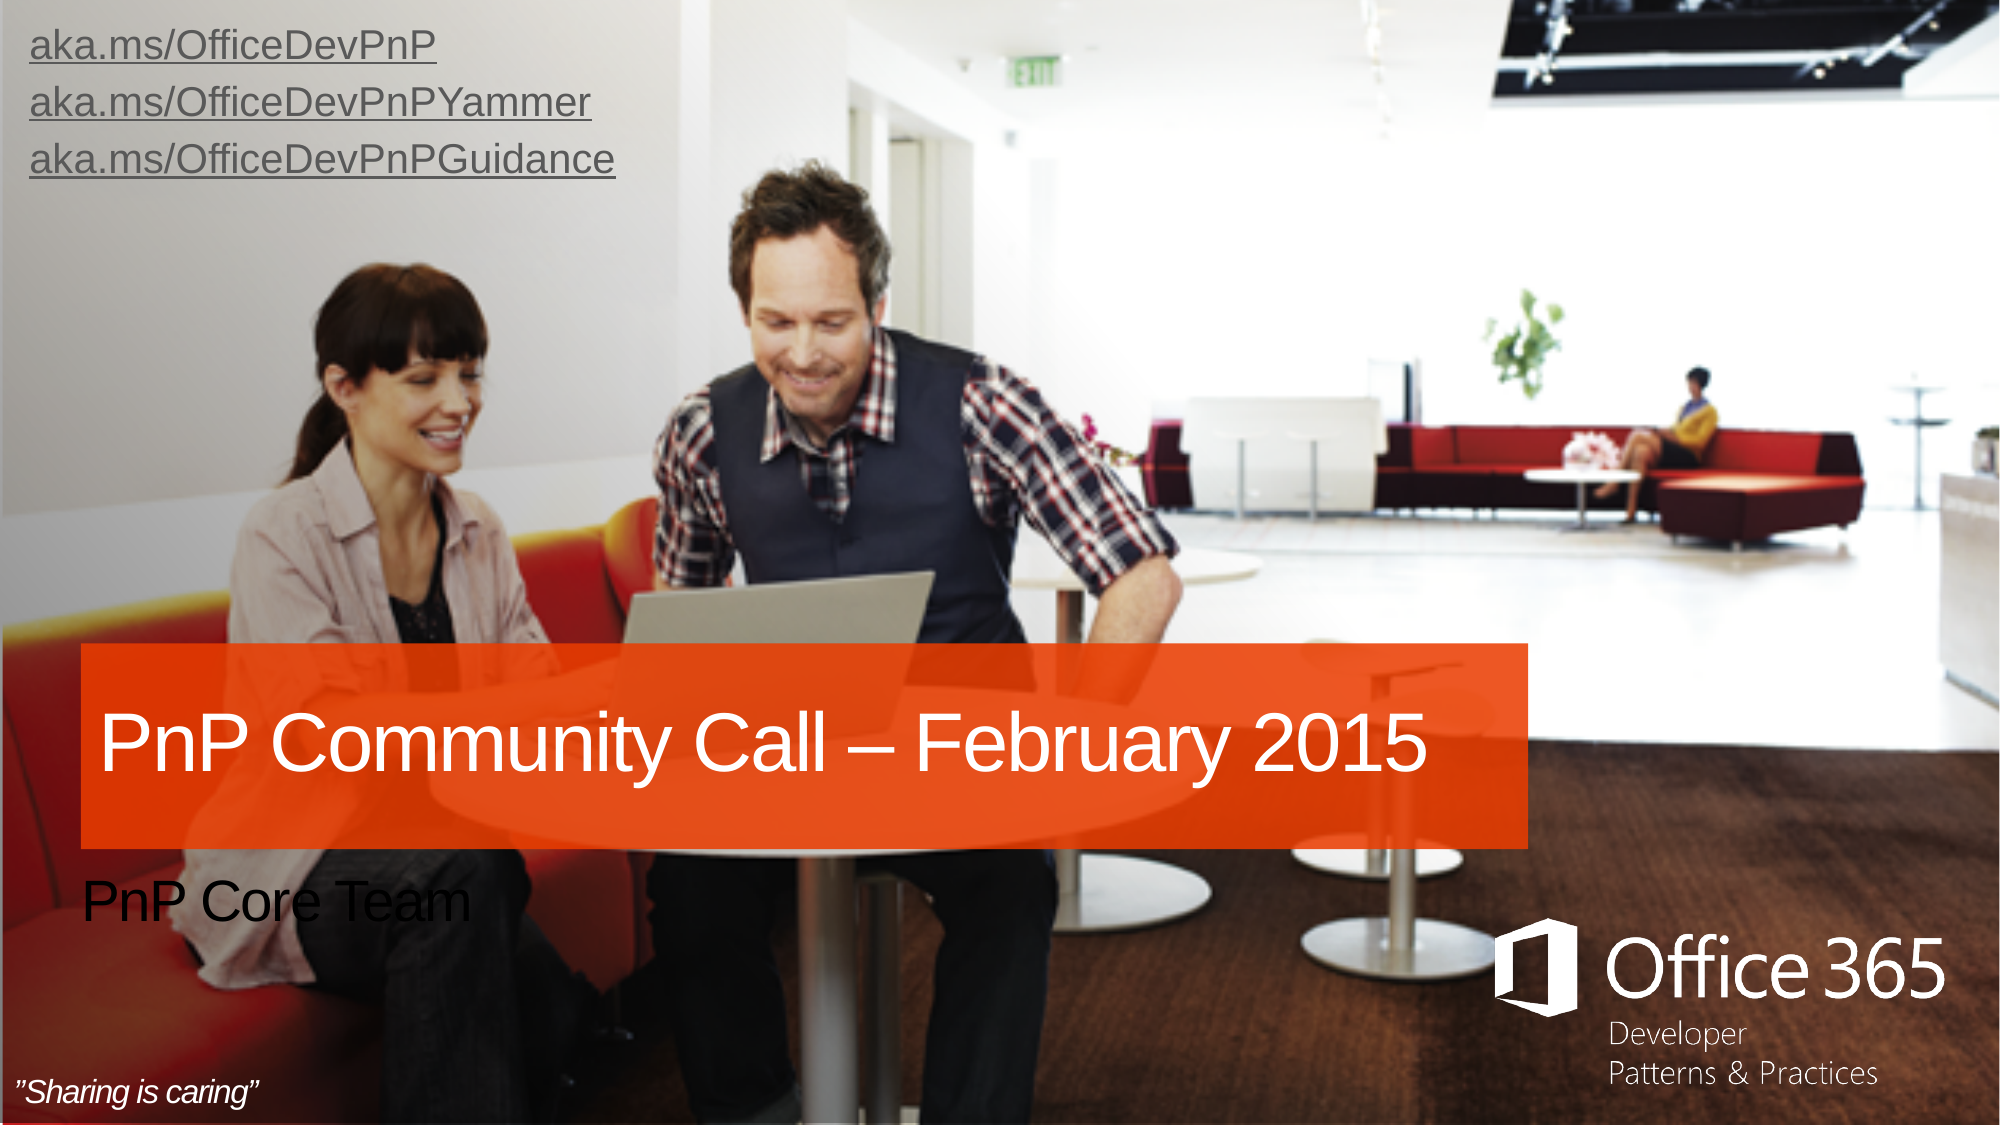

aka.ms/OfficeDevPnP
aka.ms/OfficeDevPnPYammer
aka.ms/OfficeDevPnPGuidance
# PnP Community Call – February 2015
PnP Core Team